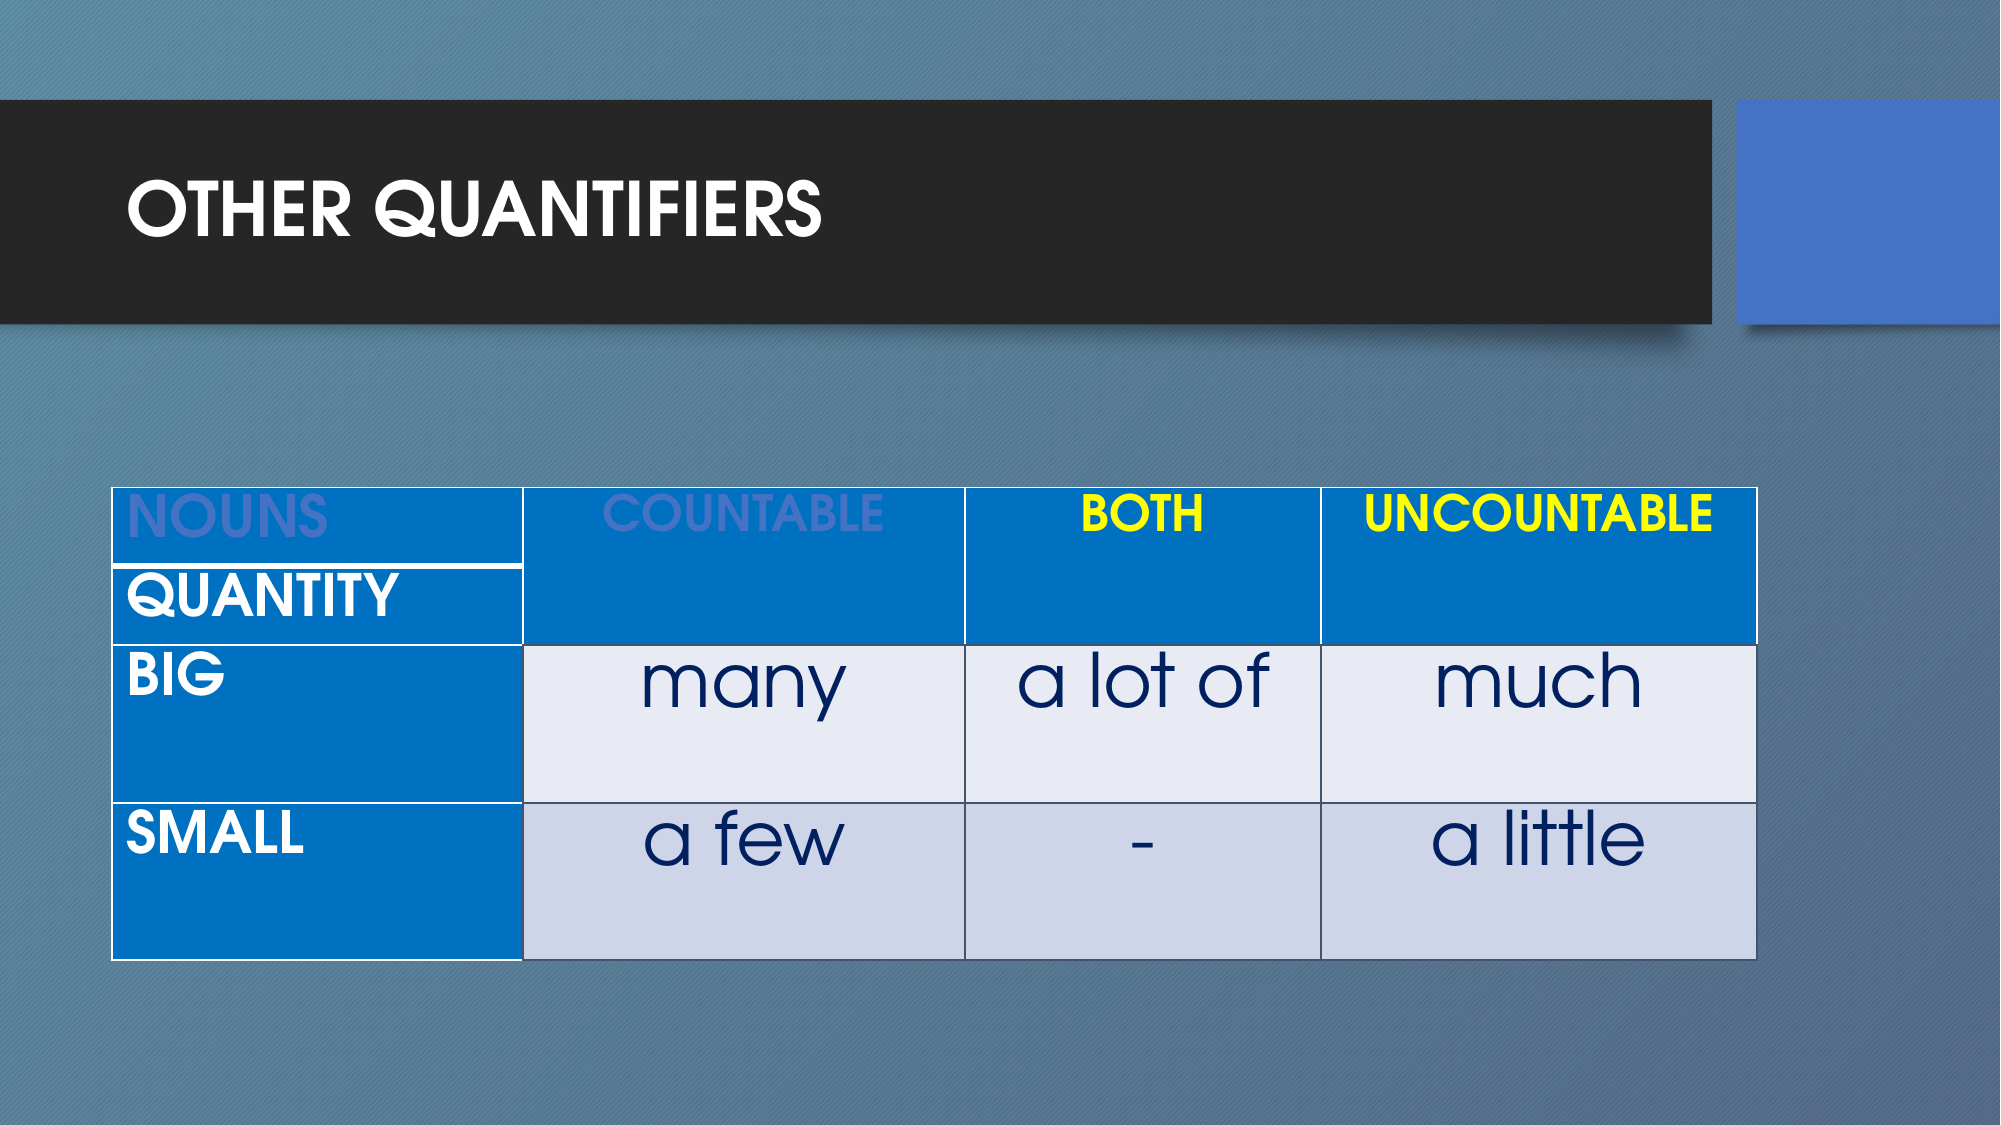

# OTHER QUANTIFIERS
| NOUNS | COUNTABLE | BOTH | UNCOUNTABLE |
| --- | --- | --- | --- |
| QUANTITY |  |  |  |
| BIG | many | a lot of | much |
| SMALL | a few | - | a little |